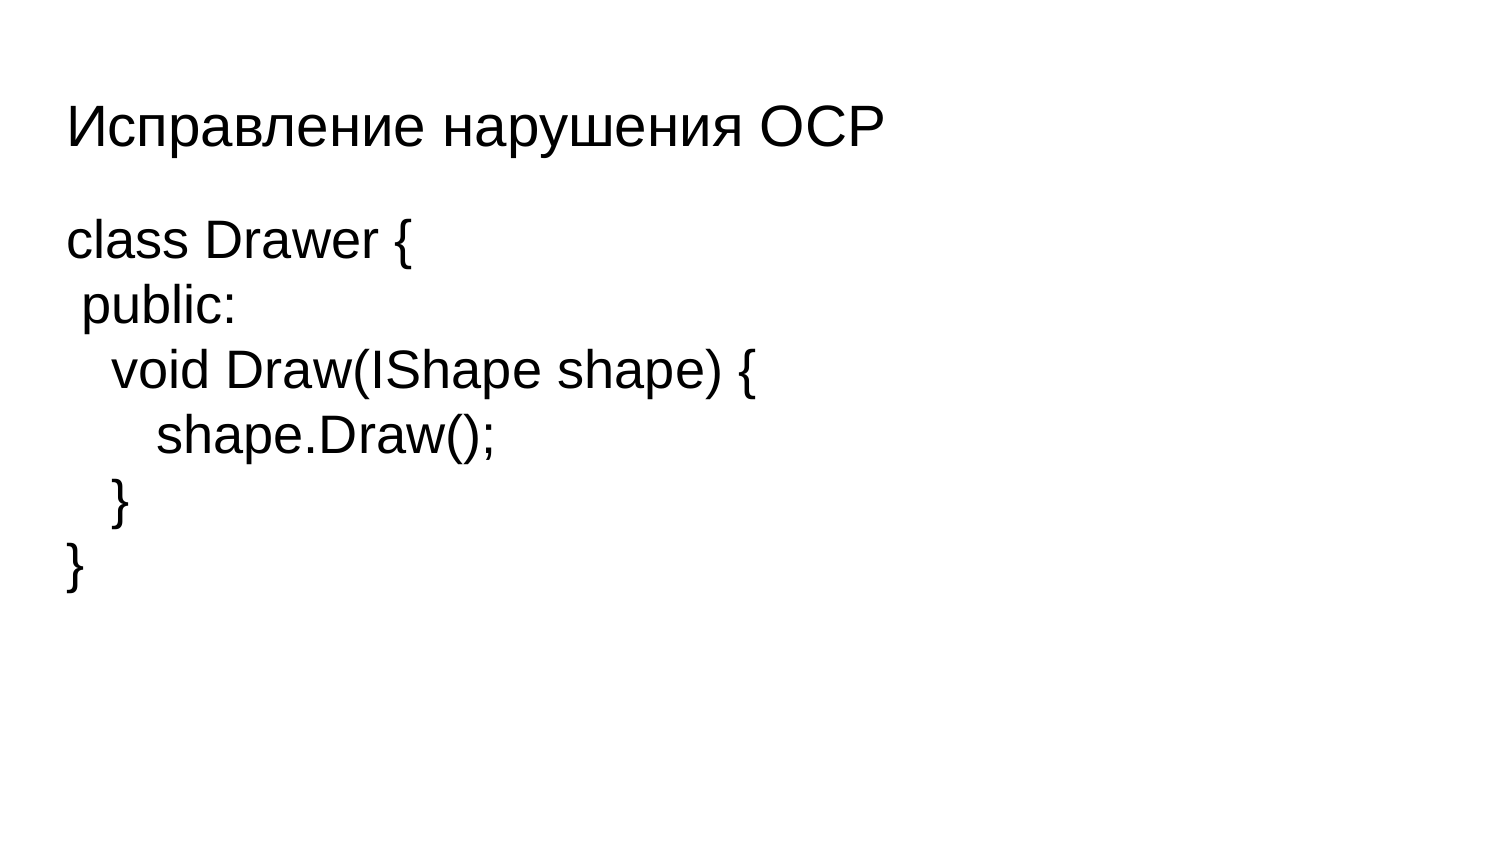

# Исправление нарушения OCP
class Drawer {
 public:
   void Draw(IShape shape) {
      shape.Draw();
   }
}